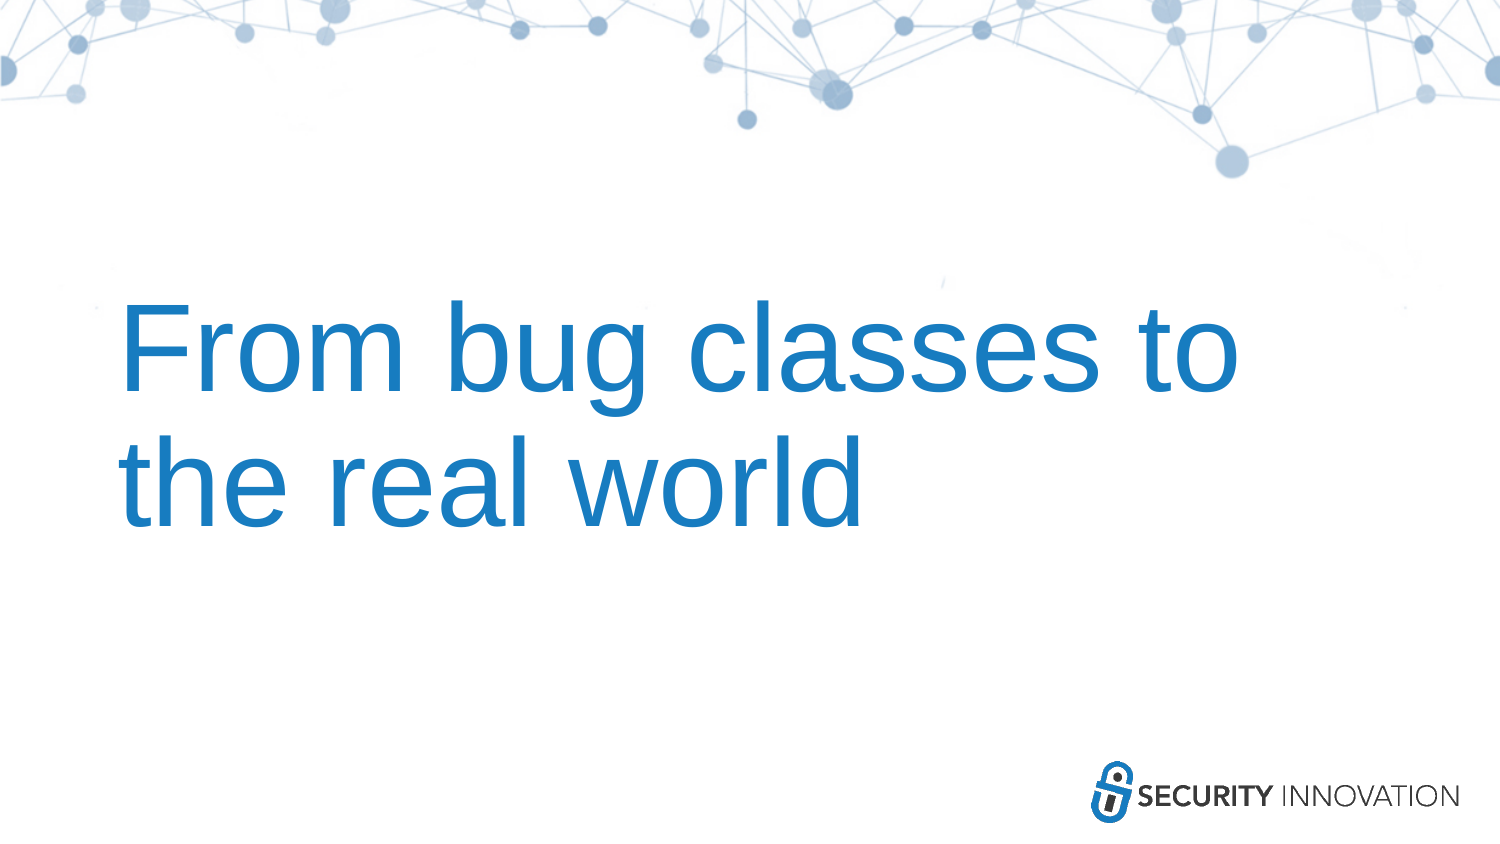

# From bug classes to the real world